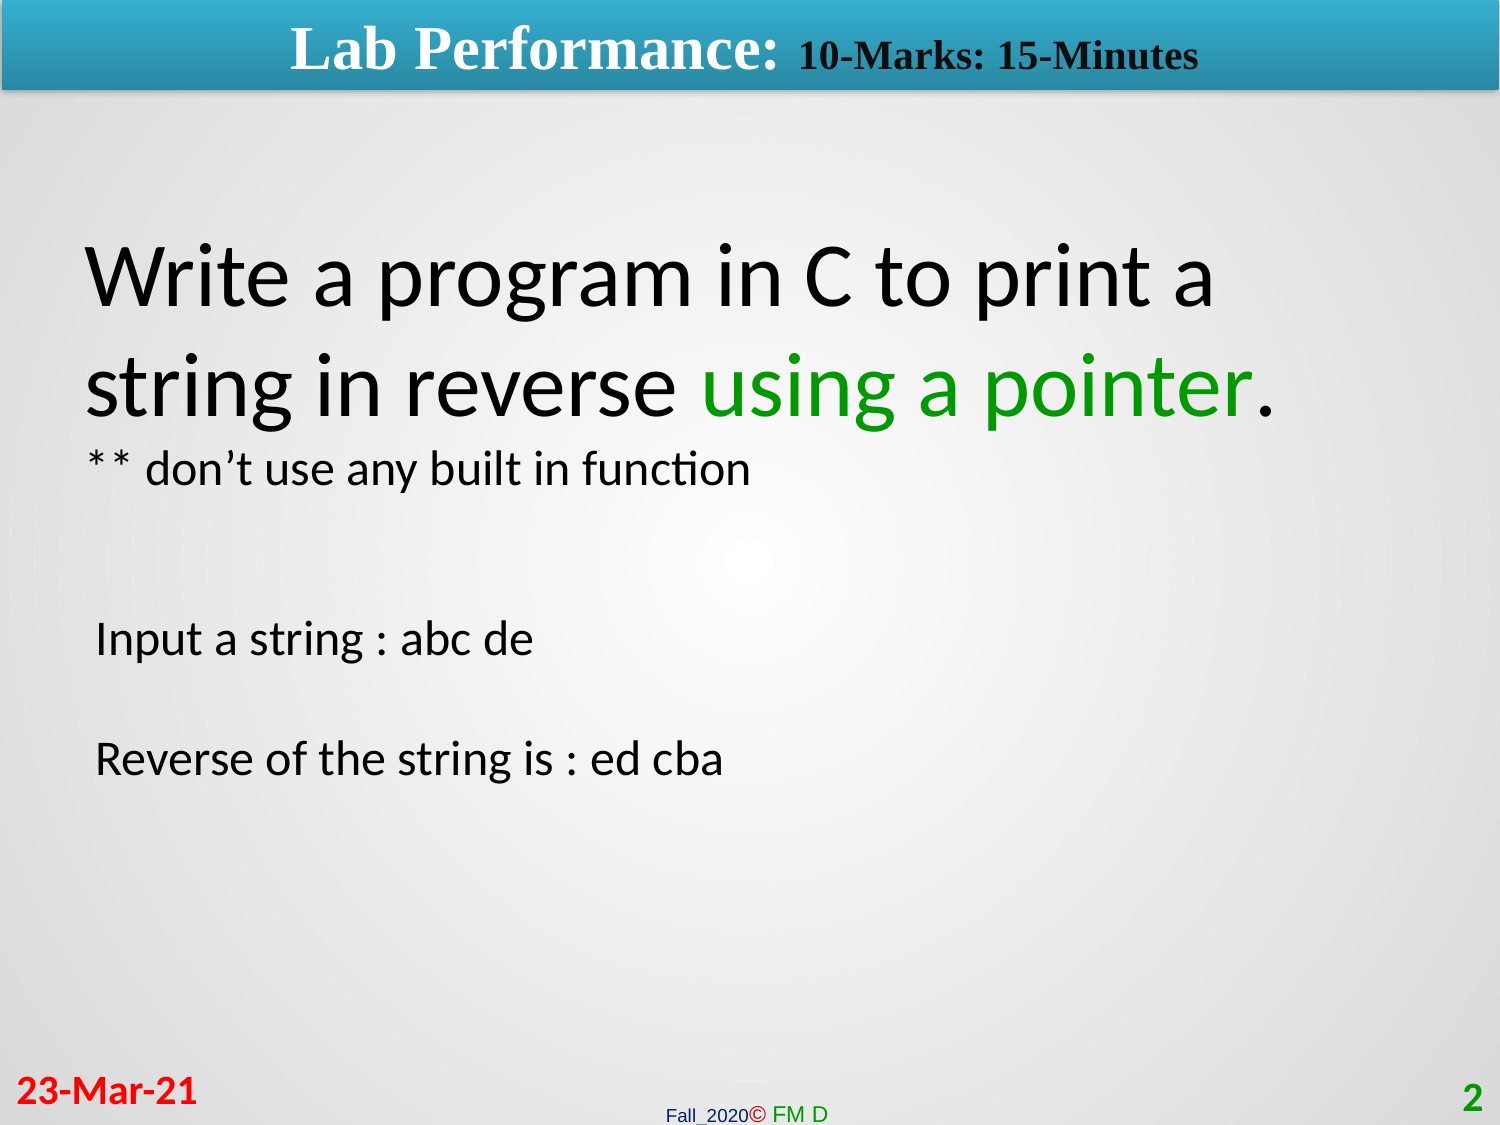

Lab Performance: 10-Marks: 15-Minutes

Write a program in C to print a string in reverse using a pointer.
** don’t use any built in function
 Input a string : abc de
 Reverse of the string is : ed cba
23-Mar-21
2